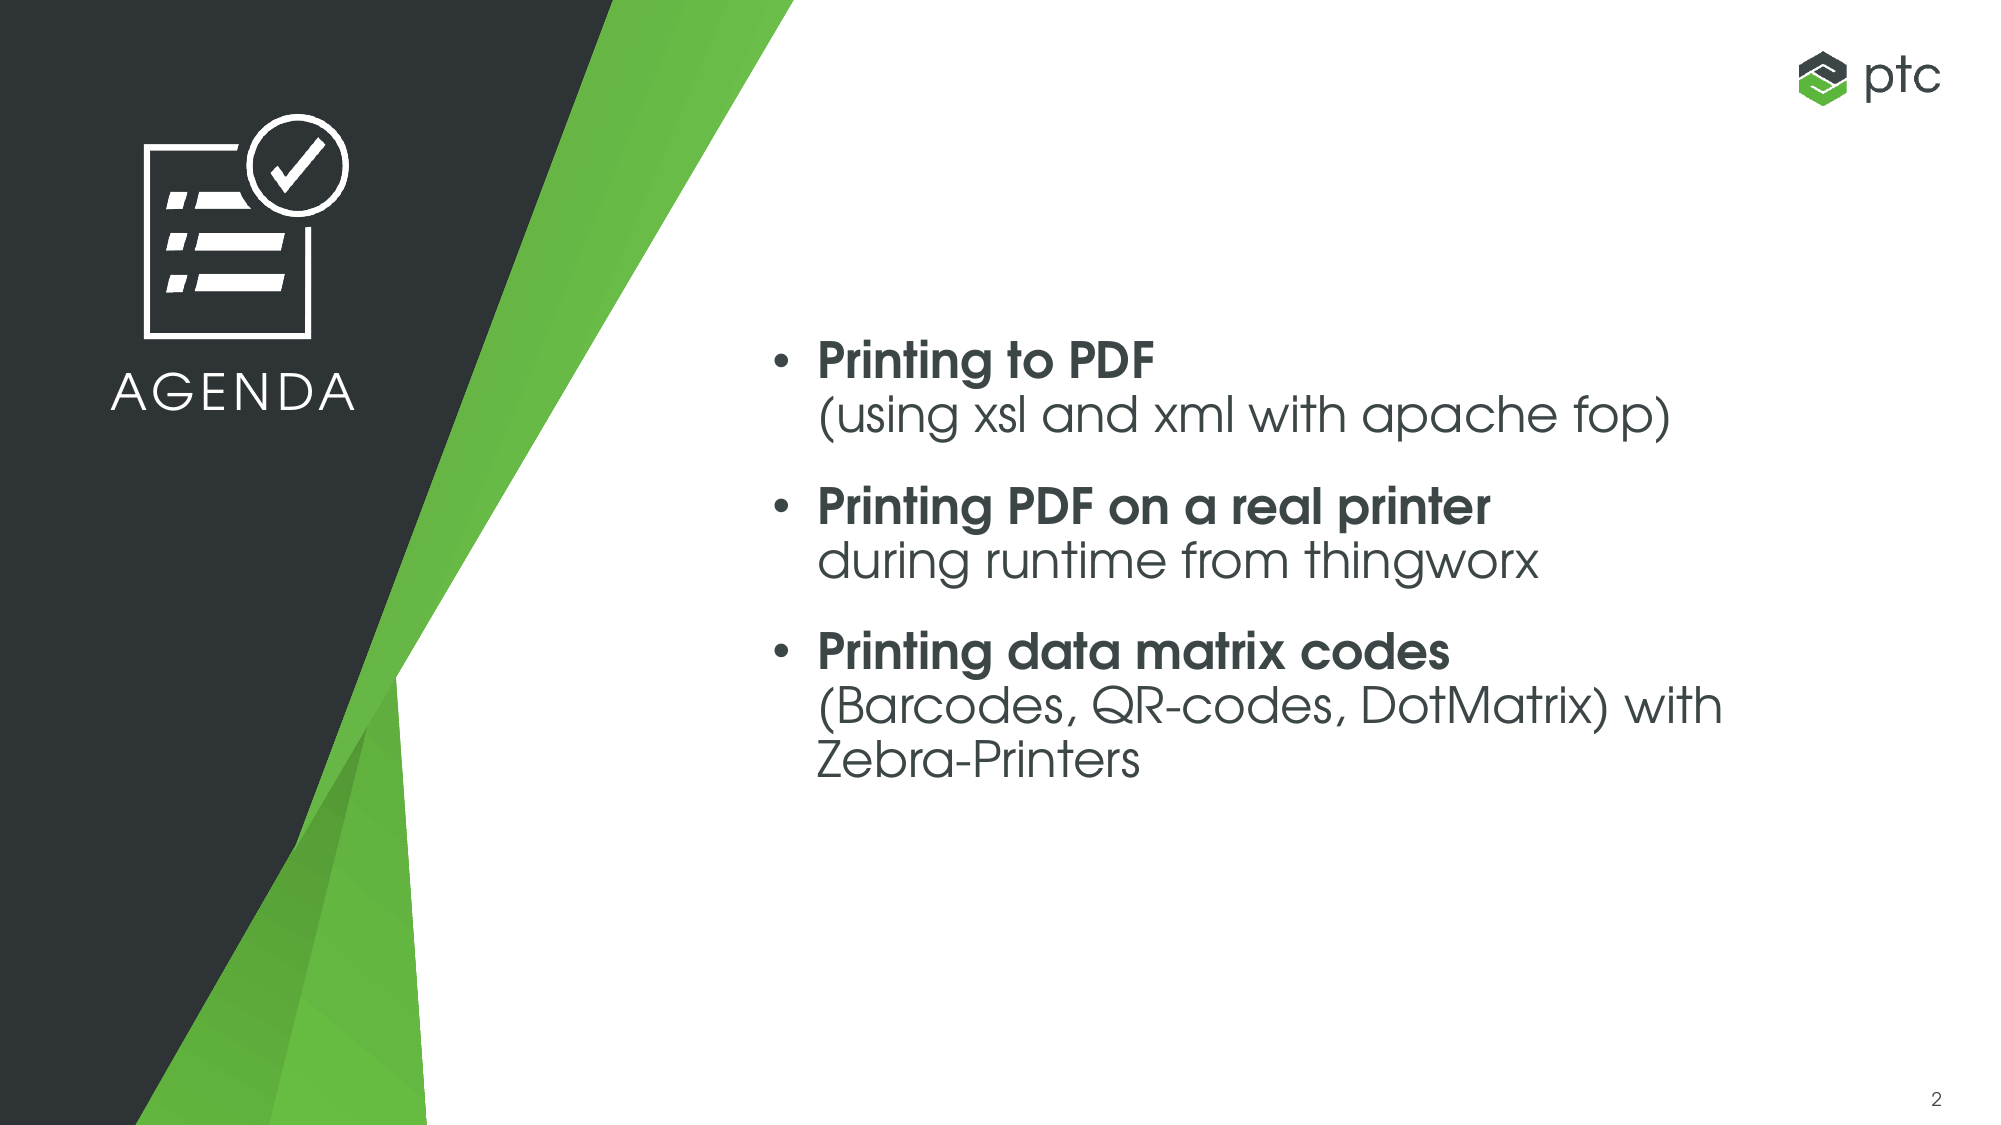

Printing to PDF
(using xsl and xml with apache fop)
Printing PDF on a real printer
during runtime from thingworx
Printing data matrix codes
(Barcodes, QR-codes, DotMatrix) with Zebra-Printers